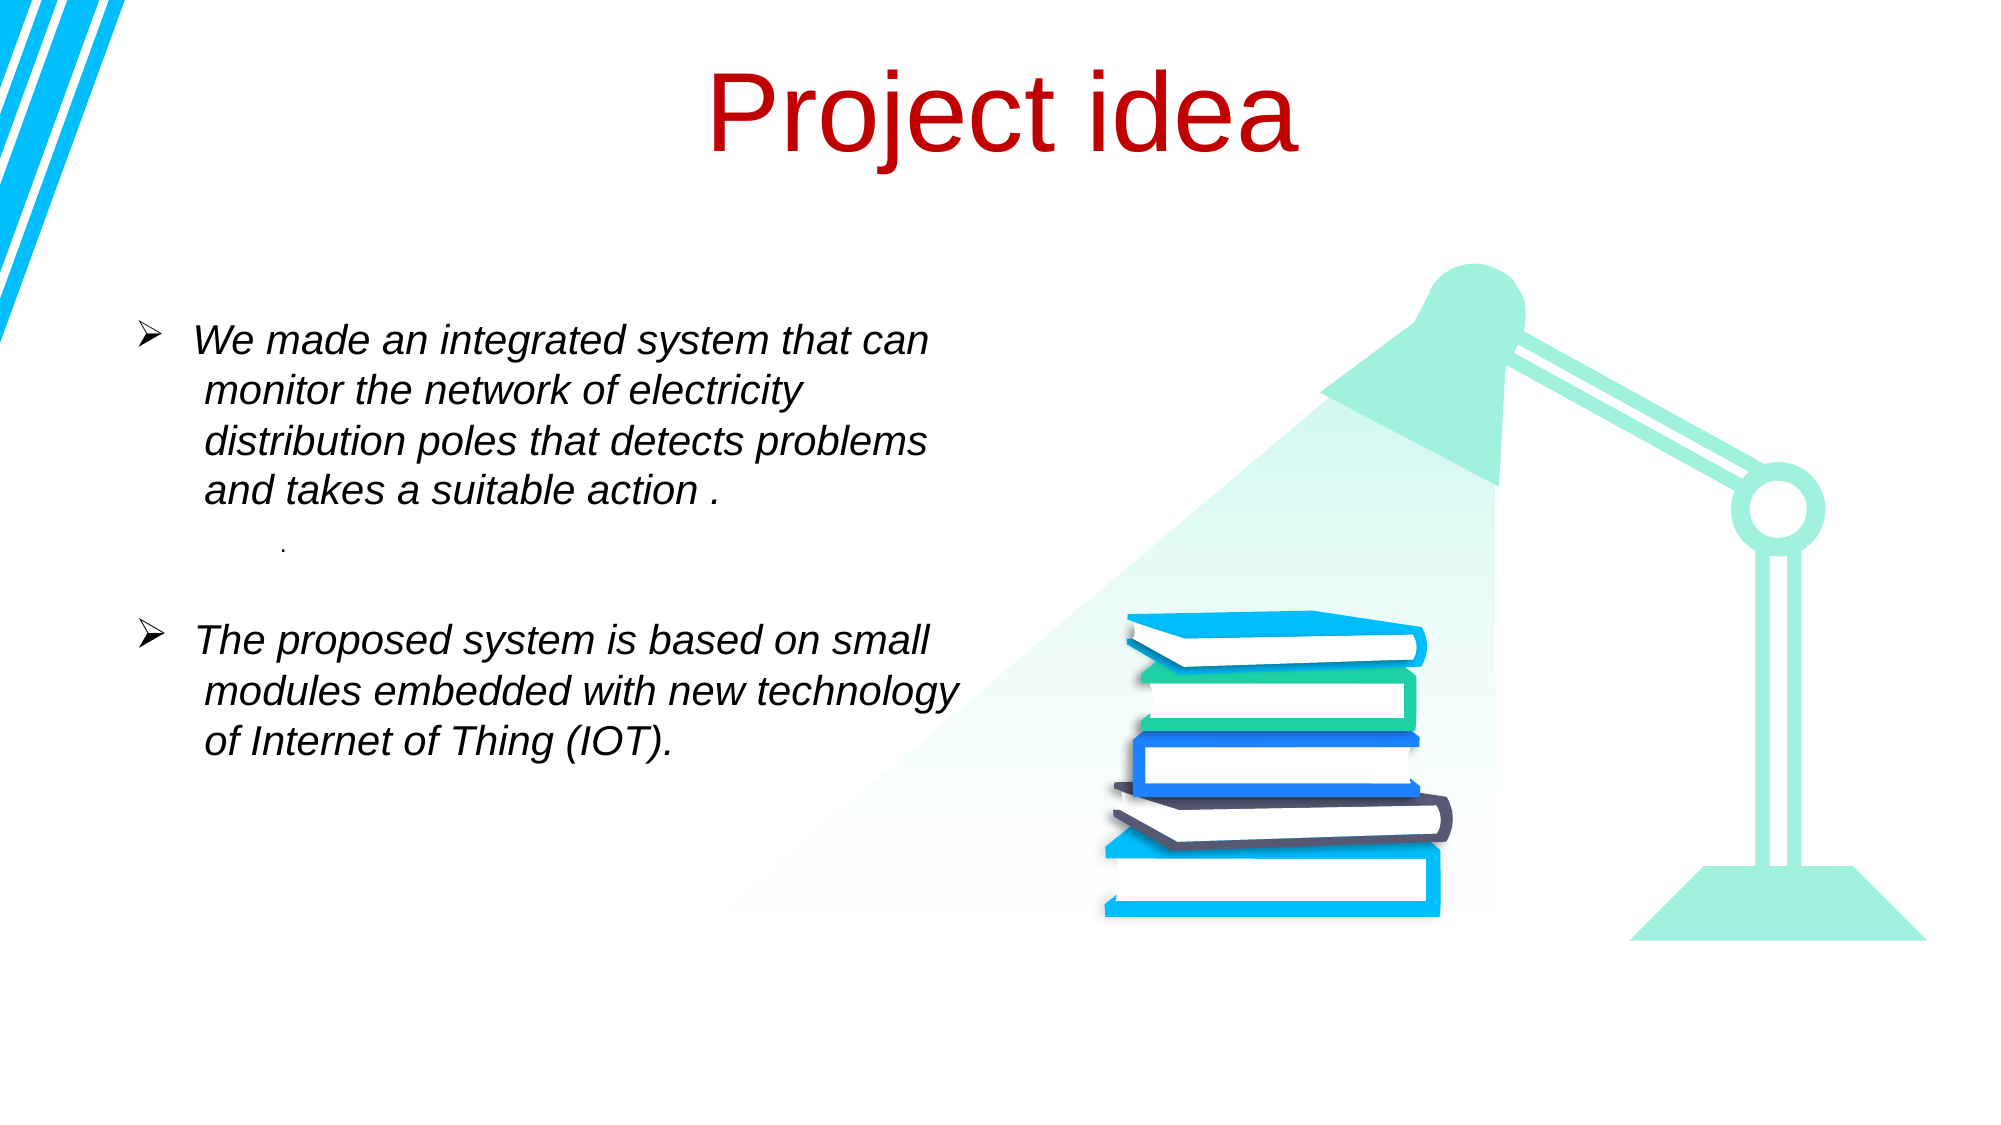

Project idea

 We made an integrated system that can
      monitor the network of electricity
      distribution poles that detects problems
      and takes a suitable action .

 The proposed system is based on small
      modules embedded with new technology
      of Internet of Thing (IOT).

.